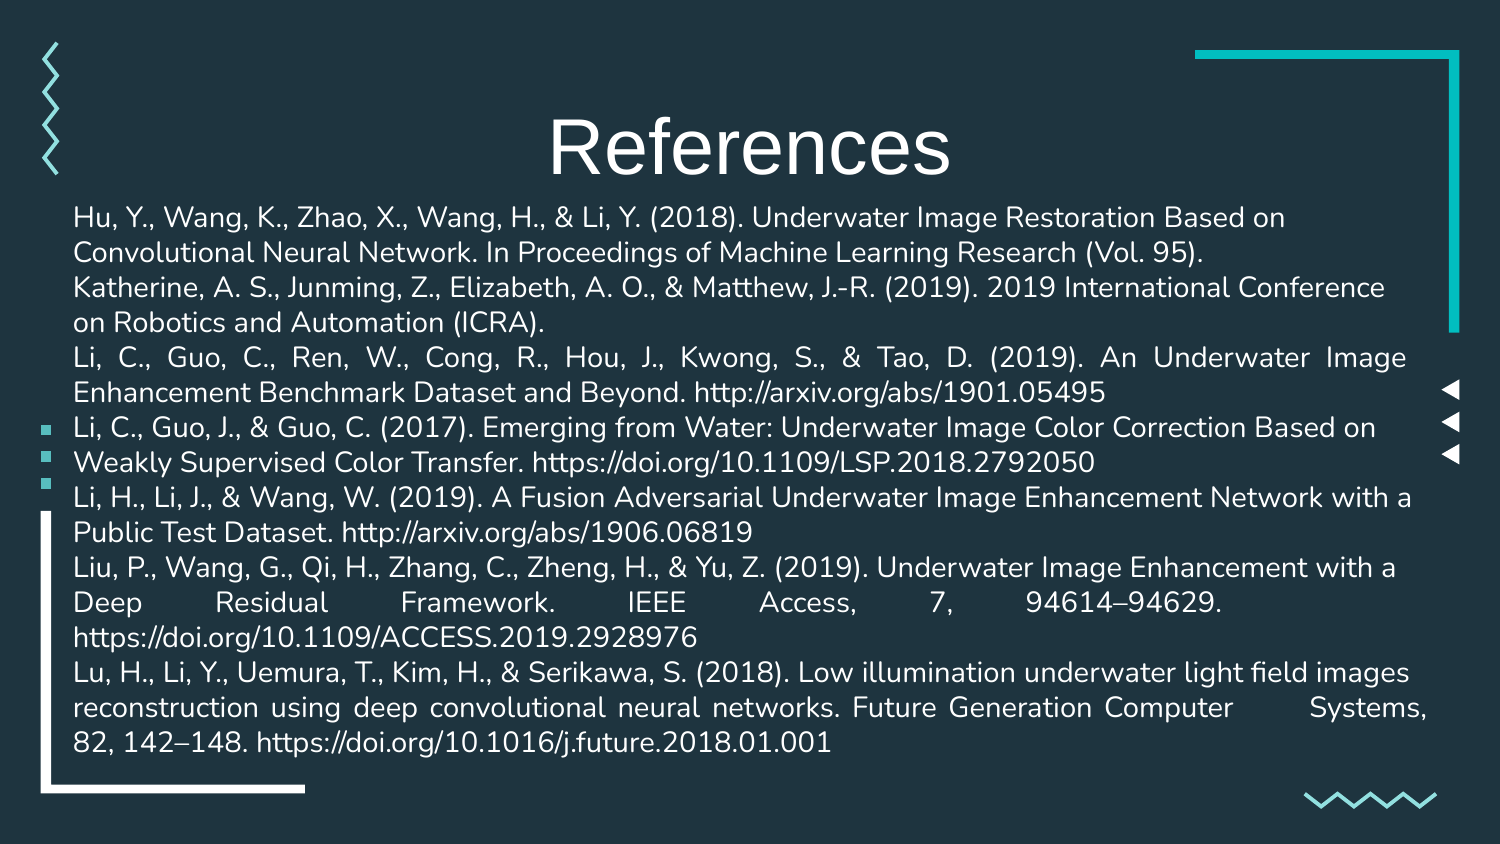

References
Hu, Y., Wang, K., Zhao, X., Wang, H., & Li, Y. (2018). Underwater Image Restoration Based on 	Convolutional Neural Network. In Proceedings of Machine Learning Research (Vol. 95).
Katherine, A. S., Junming, Z., Elizabeth, A. O., & Matthew, J.-R. (2019). 2019 International Conference 	on Robotics and Automation (ICRA).
Li, C., Guo, C., Ren, W., Cong, R., Hou, J., Kwong, S., & Tao, D. (2019). An Underwater Image 	Enhancement Benchmark Dataset and Beyond. http://arxiv.org/abs/1901.05495
Li, C., Guo, J., & Guo, C. (2017). Emerging from Water: Underwater Image Color Correction Based on 	Weakly Supervised Color Transfer. https://doi.org/10.1109/LSP.2018.2792050
Li, H., Li, J., & Wang, W. (2019). A Fusion Adversarial Underwater Image Enhancement Network with a 	Public Test Dataset. http://arxiv.org/abs/1906.06819
Liu, P., Wang, G., Qi, H., Zhang, C., Zheng, H., & Yu, Z. (2019). Underwater Image Enhancement with a 	Deep Residual Framework. IEEE Access, 7, 94614–94629. 	https://doi.org/10.1109/ACCESS.2019.2928976
Lu, H., Li, Y., Uemura, T., Kim, H., & Serikawa, S. (2018). Low illumination underwater light field images 	reconstruction using deep convolutional neural networks. Future Generation Computer 	Systems, 82, 142–148. https://doi.org/10.1016/j.future.2018.01.001